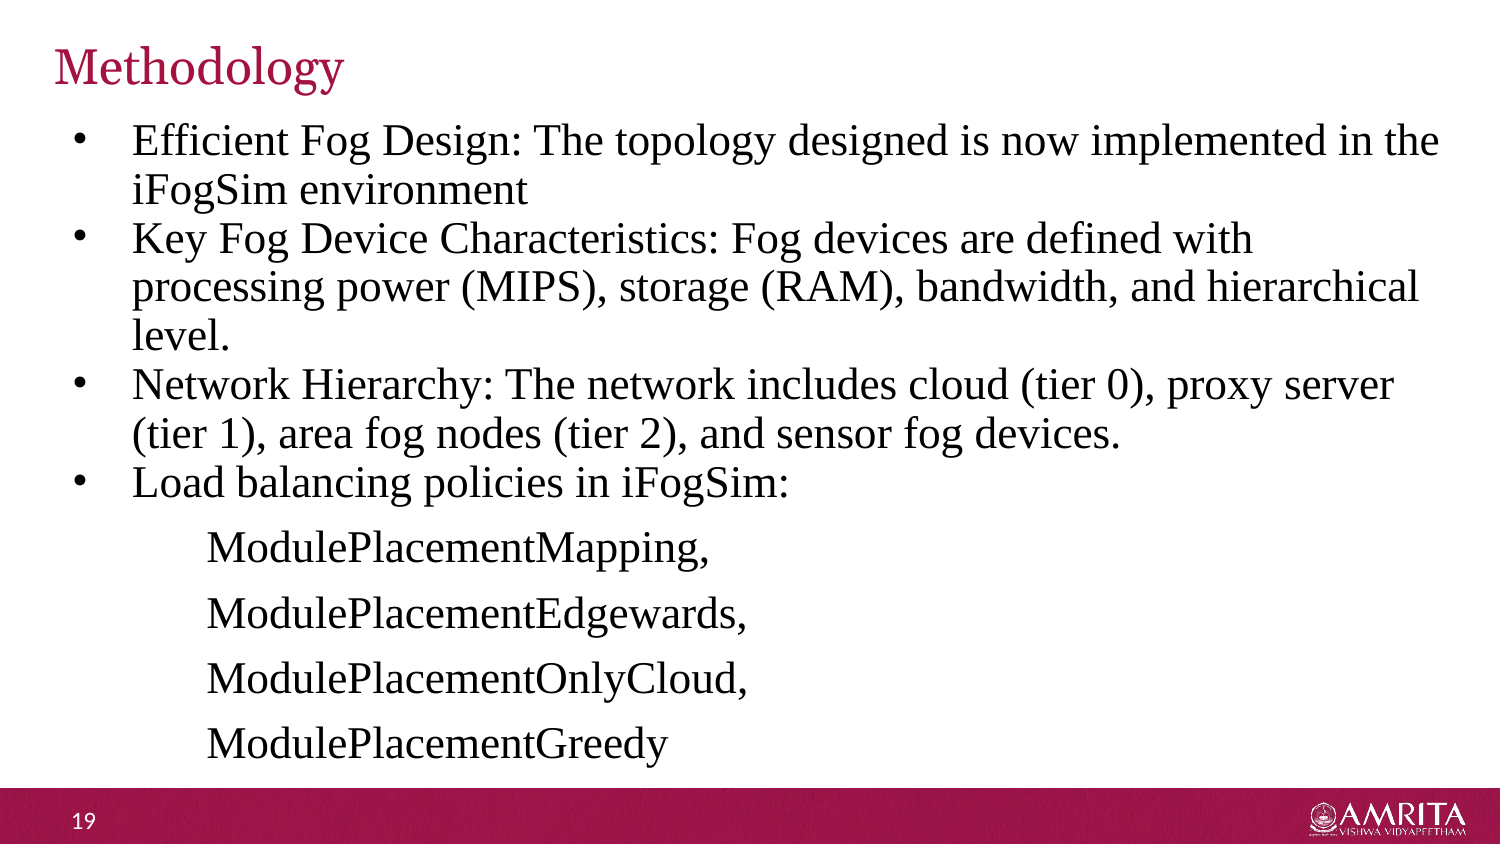

# Methodology
Efficient Fog Design: The topology designed is now implemented in the iFogSim environment
Key Fog Device Characteristics: Fog devices are defined with processing power (MIPS), storage (RAM), bandwidth, and hierarchical level.
Network Hierarchy: The network includes cloud (tier 0), proxy server (tier 1), area fog nodes (tier 2), and sensor fog devices.
Load balancing policies in iFogSim:
ModulePlacementMapping,
ModulePlacementEdgewards,
ModulePlacementOnlyCloud,
ModulePlacementGreedy
19